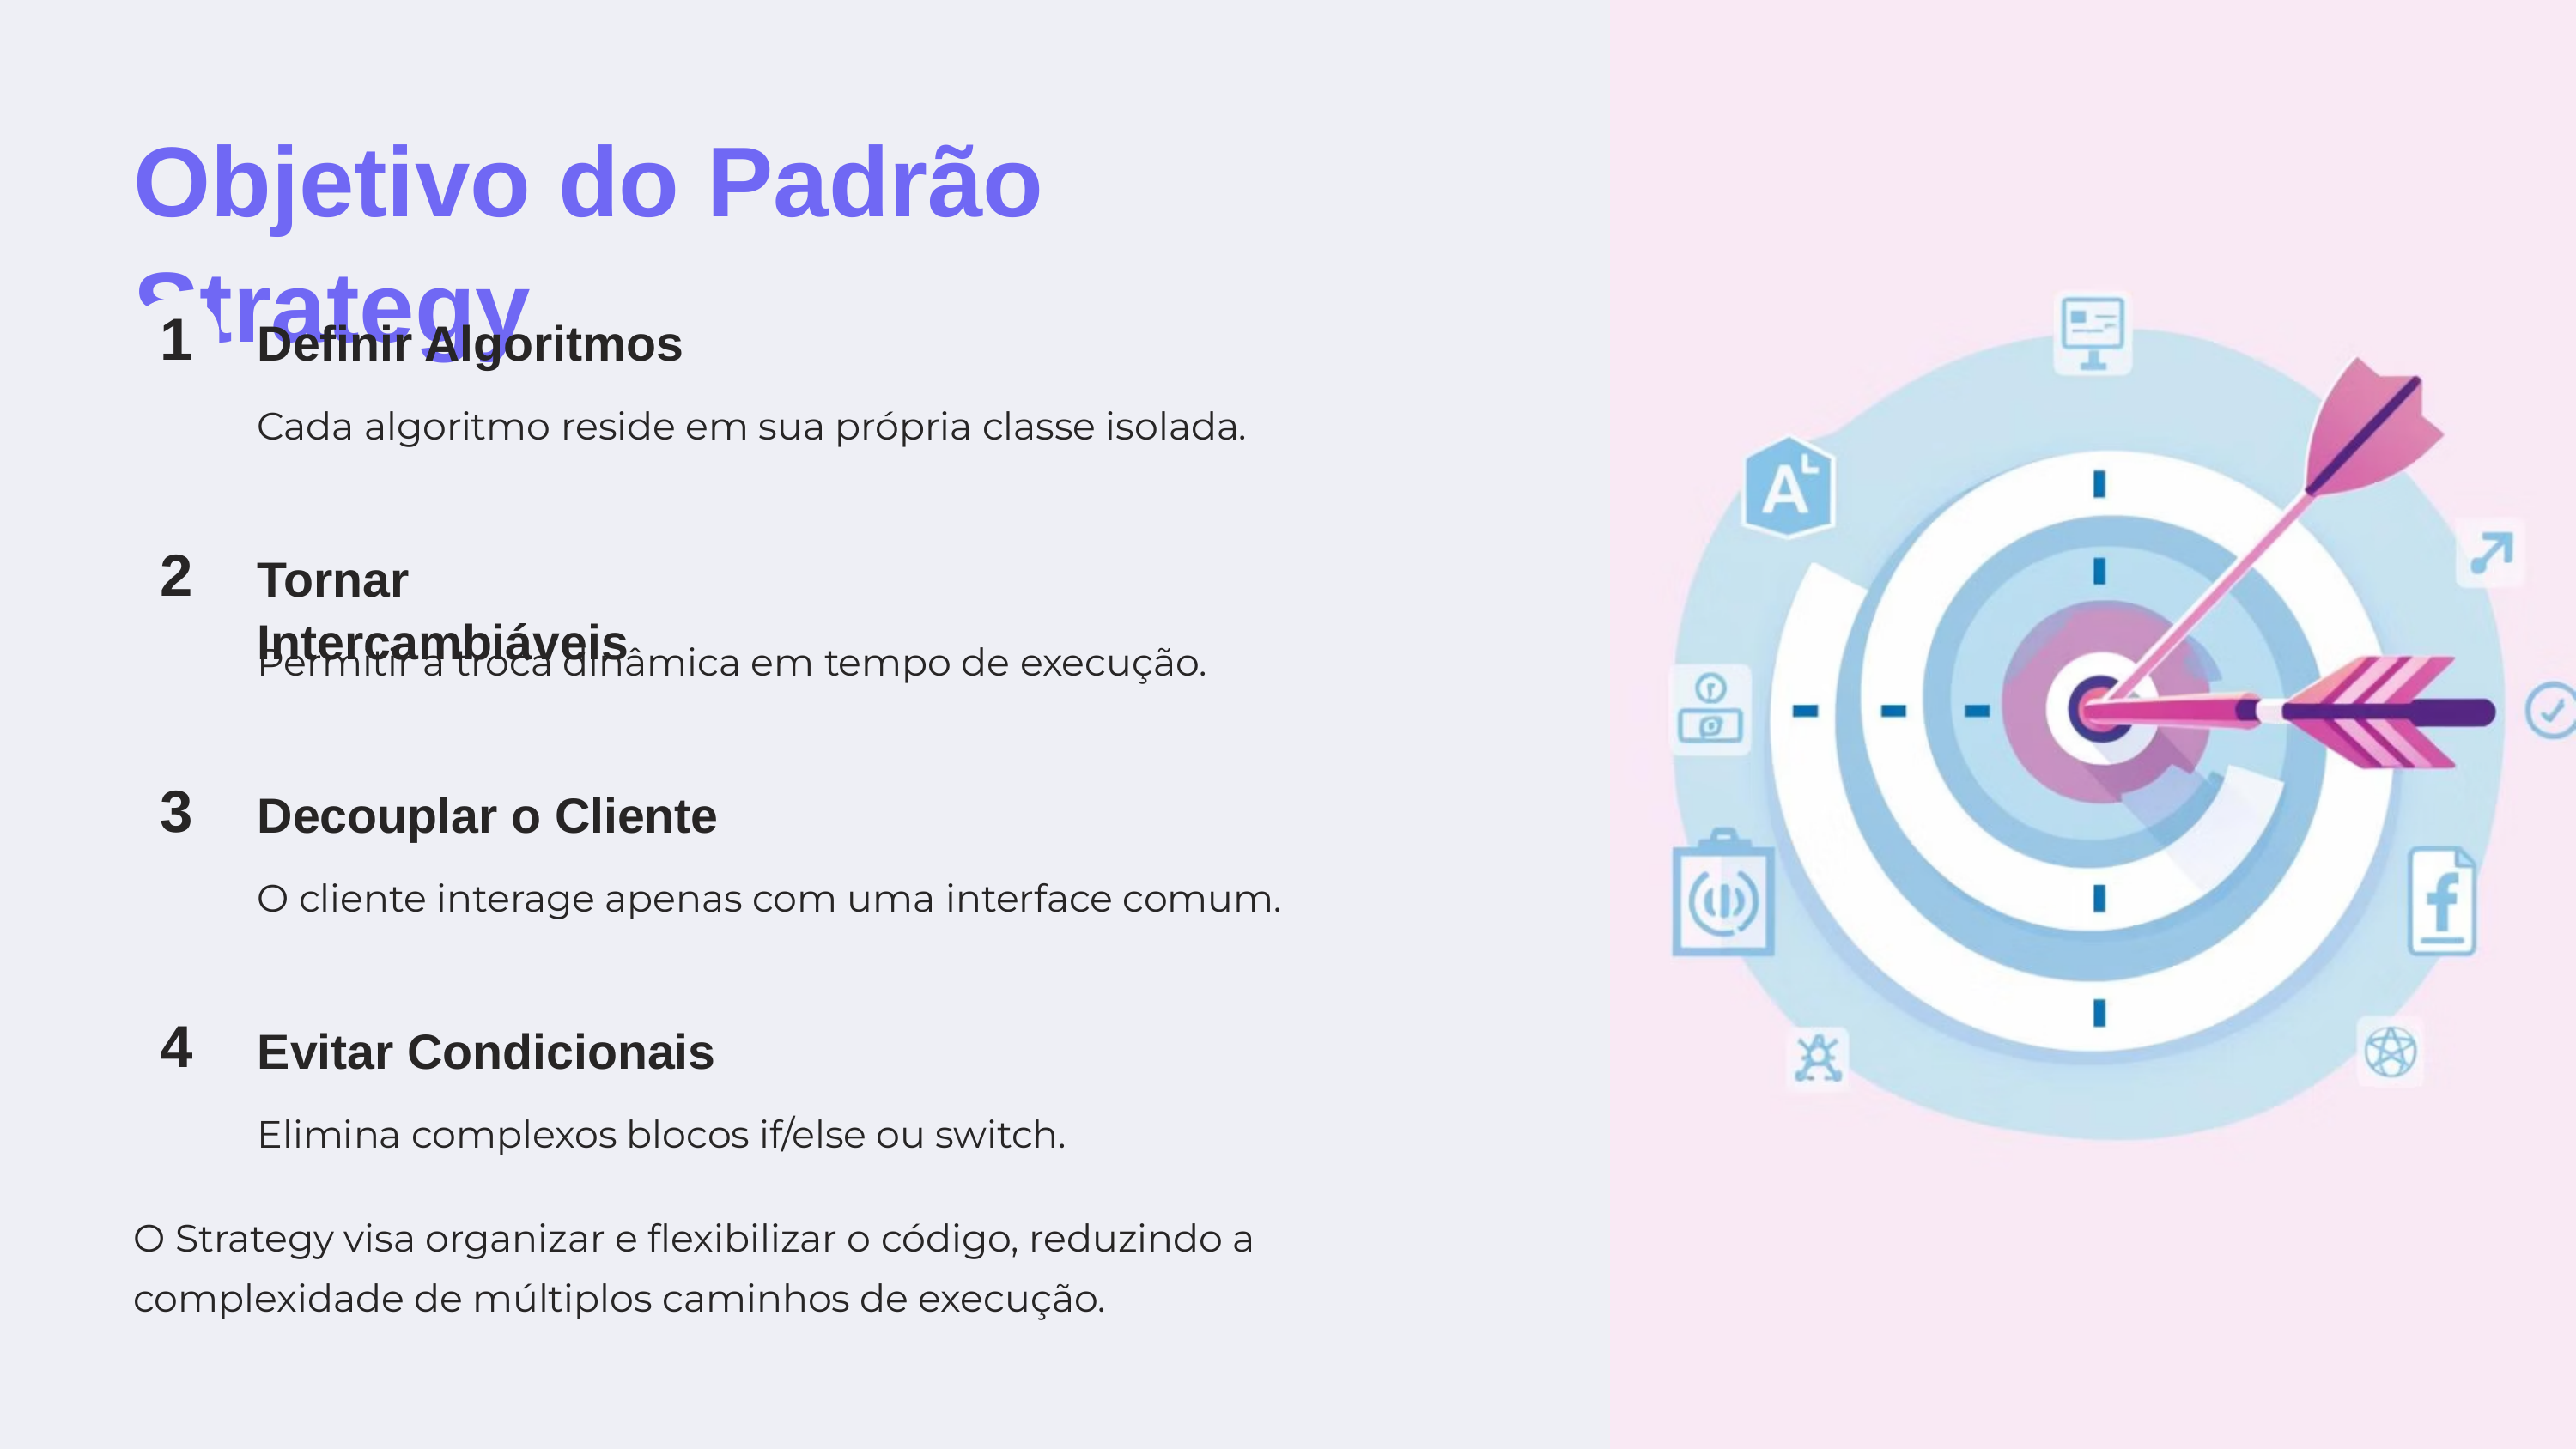

Objetivo do Padrão Strategy

Definir Algoritmos
1
Cada algoritmo reside em sua própria classe isolada.

Tornar Intercambiáveis
2
Permitir a troca dinâmica em tempo de execução.

Decouplar o Cliente
3
O cliente interage apenas com uma interface comum.

Evitar Condicionais
4
Elimina complexos blocos if/else ou switch.
O Strategy visa organizar e flexibilizar o código, reduzindo a complexidade de múltiplos caminhos de execução.